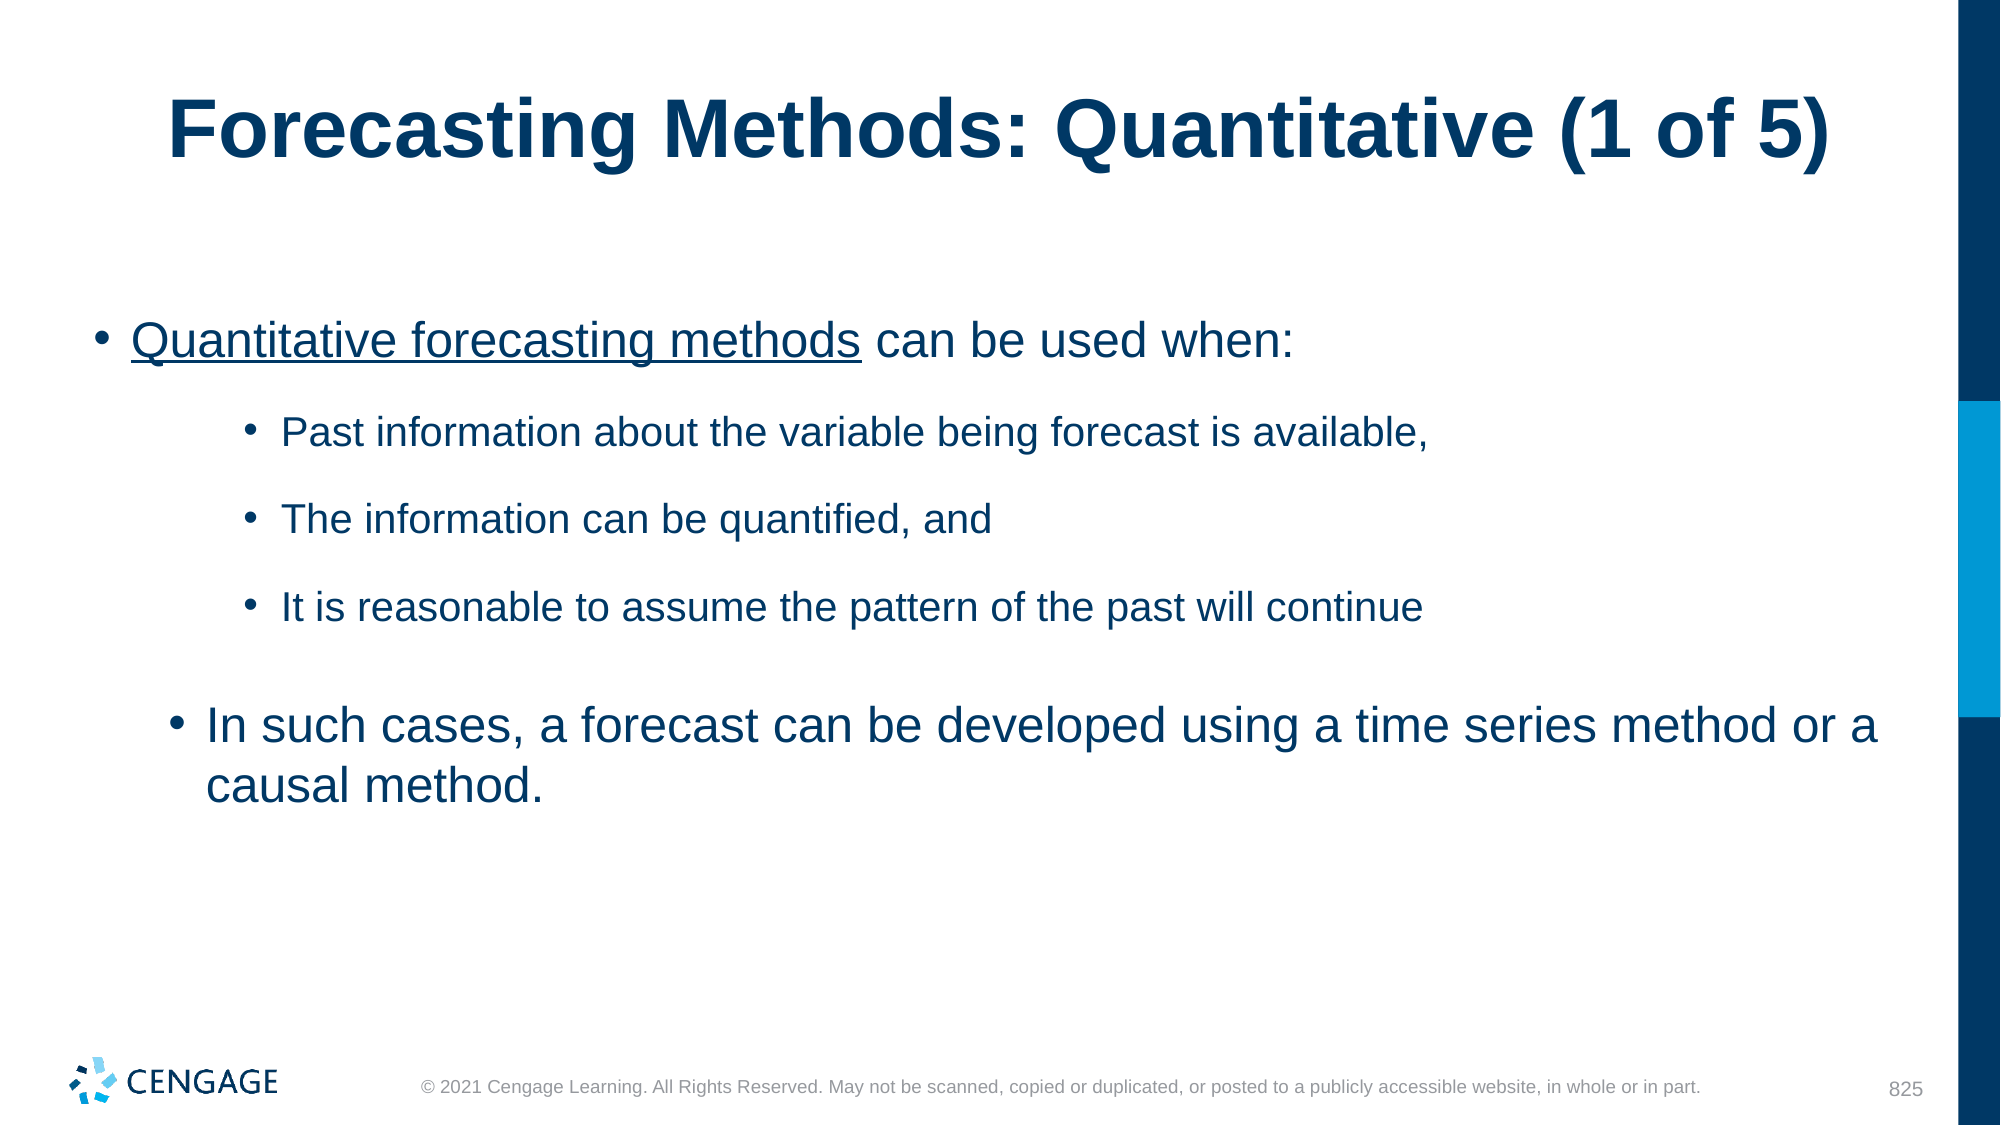

# Forecasting Methods: Quantitative (1 of 5)
Quantitative forecasting methods can be used when:
Past information about the variable being forecast is available,
The information can be quantified, and
It is reasonable to assume the pattern of the past will continue
In such cases, a forecast can be developed using a time series method or a causal method.